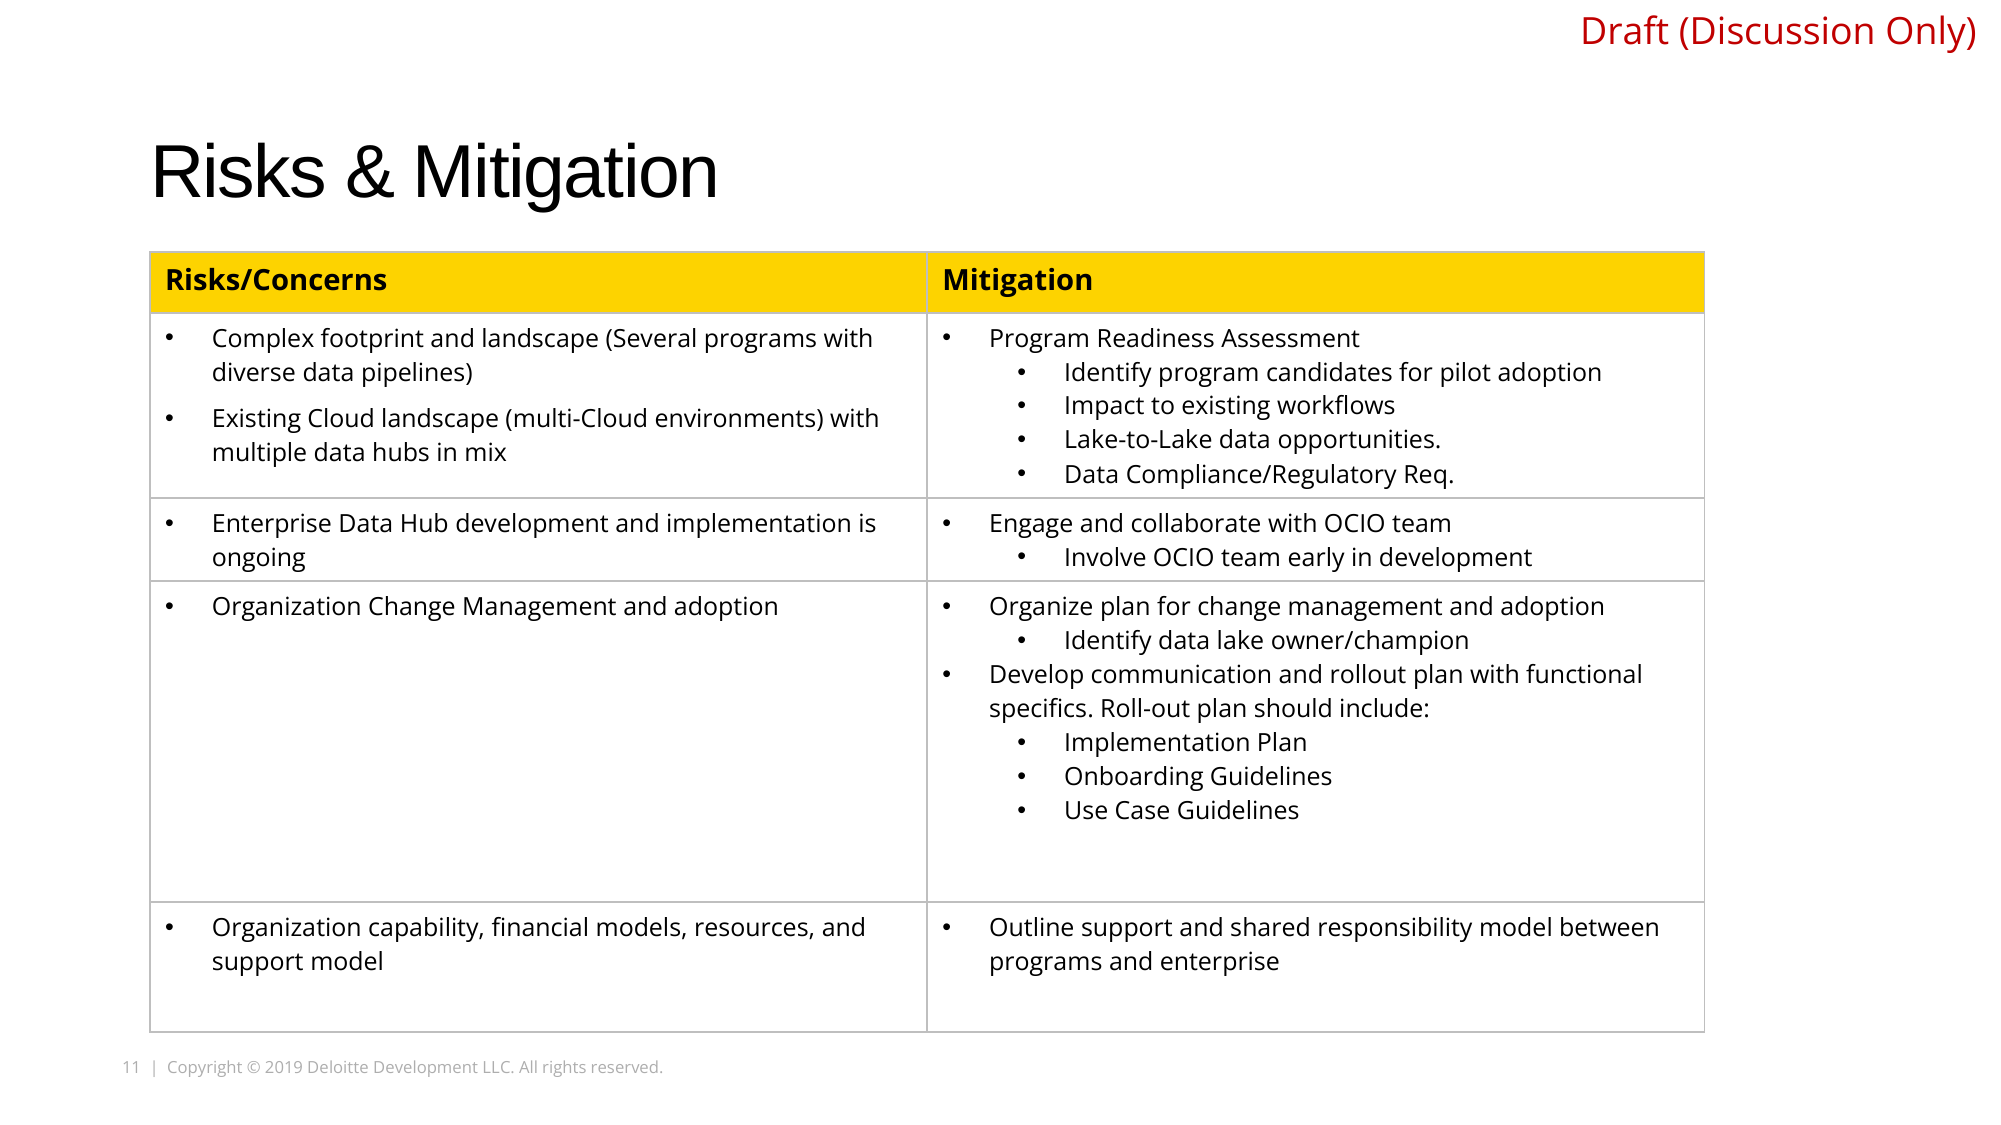

# Risks & Mitigation
| Risks/Concerns | Mitigation |
| --- | --- |
| ​Complex footprint and landscape (Several programs with diverse data pipelines)​ Existing Cloud landscape (multi-Cloud environments) with multiple data hubs in mix​ | Program Readiness Assessment Identify program candidates for pilot adoption Impact to existing workflows Lake-to-Lake data opportunities. Data Compliance/Regulatory Req. |
| Enterprise Data Hub development and implementation is ongoing | Engage and collaborate with OCIO team Involve OCIO team early in development |
| Organization Change Management and adoption ​ | Organize plan for change management and adoption Identify data lake owner/champion Develop communication and rollout plan with functional specifics. Roll-out plan should include: Implementation Plan Onboarding Guidelines Use Case Guidelines |
| Organization capability, financial models, resources, and support model​ | Outline support and shared responsibility model between programs and enterprise |